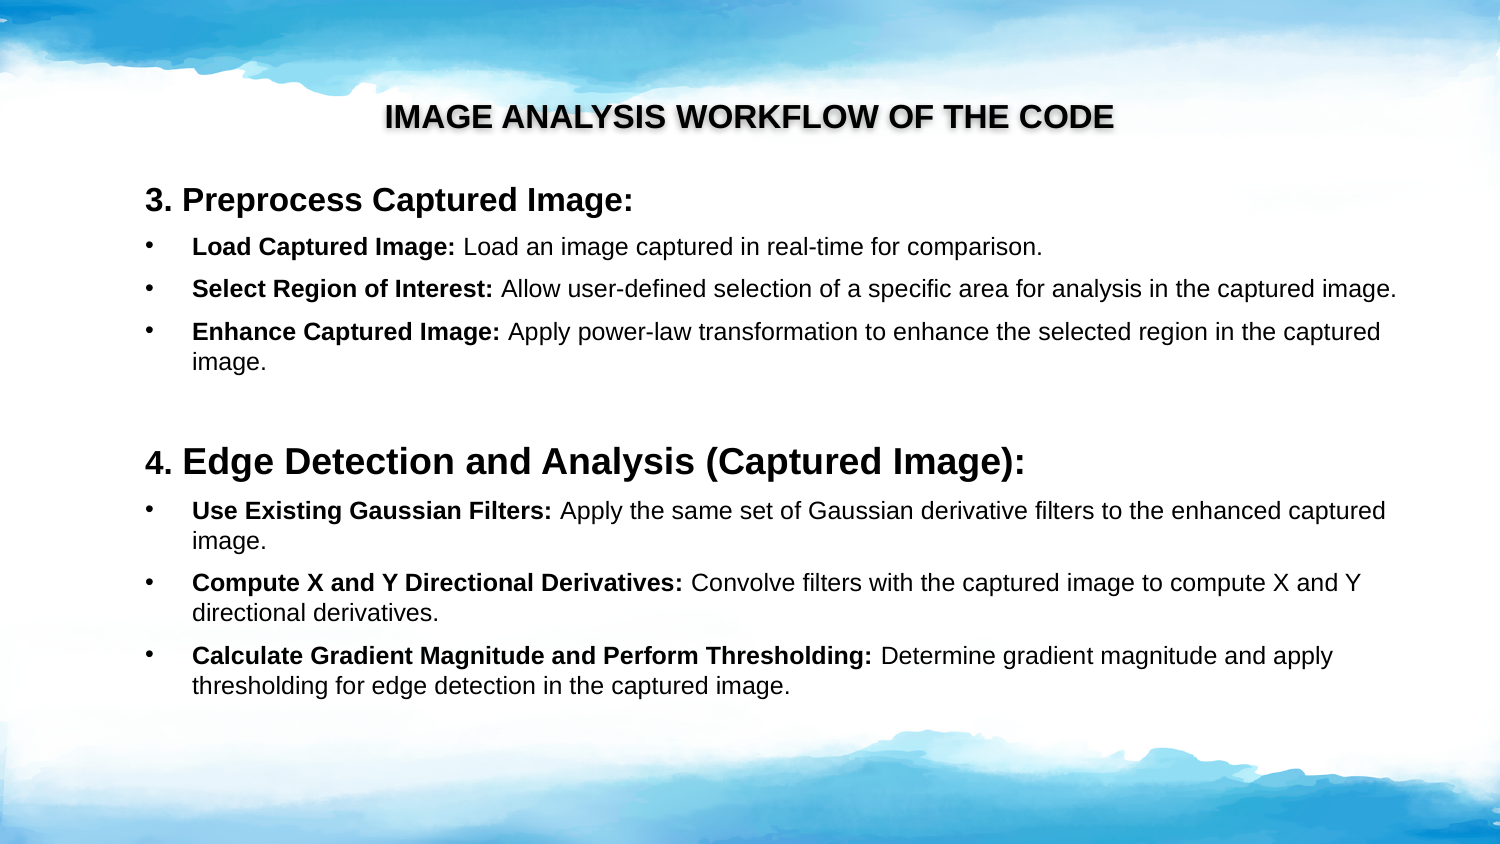

IMAGE ANALYSIS WORKFLOW OF THE CODE
3. Preprocess Captured Image:
Load Captured Image: Load an image captured in real-time for comparison.
Select Region of Interest: Allow user-defined selection of a specific area for analysis in the captured image.
Enhance Captured Image: Apply power-law transformation to enhance the selected region in the captured image.
4. Edge Detection and Analysis (Captured Image):
Use Existing Gaussian Filters: Apply the same set of Gaussian derivative filters to the enhanced captured image.
Compute X and Y Directional Derivatives: Convolve filters with the captured image to compute X and Y directional derivatives.
Calculate Gradient Magnitude and Perform Thresholding: Determine gradient magnitude and apply thresholding for edge detection in the captured image.